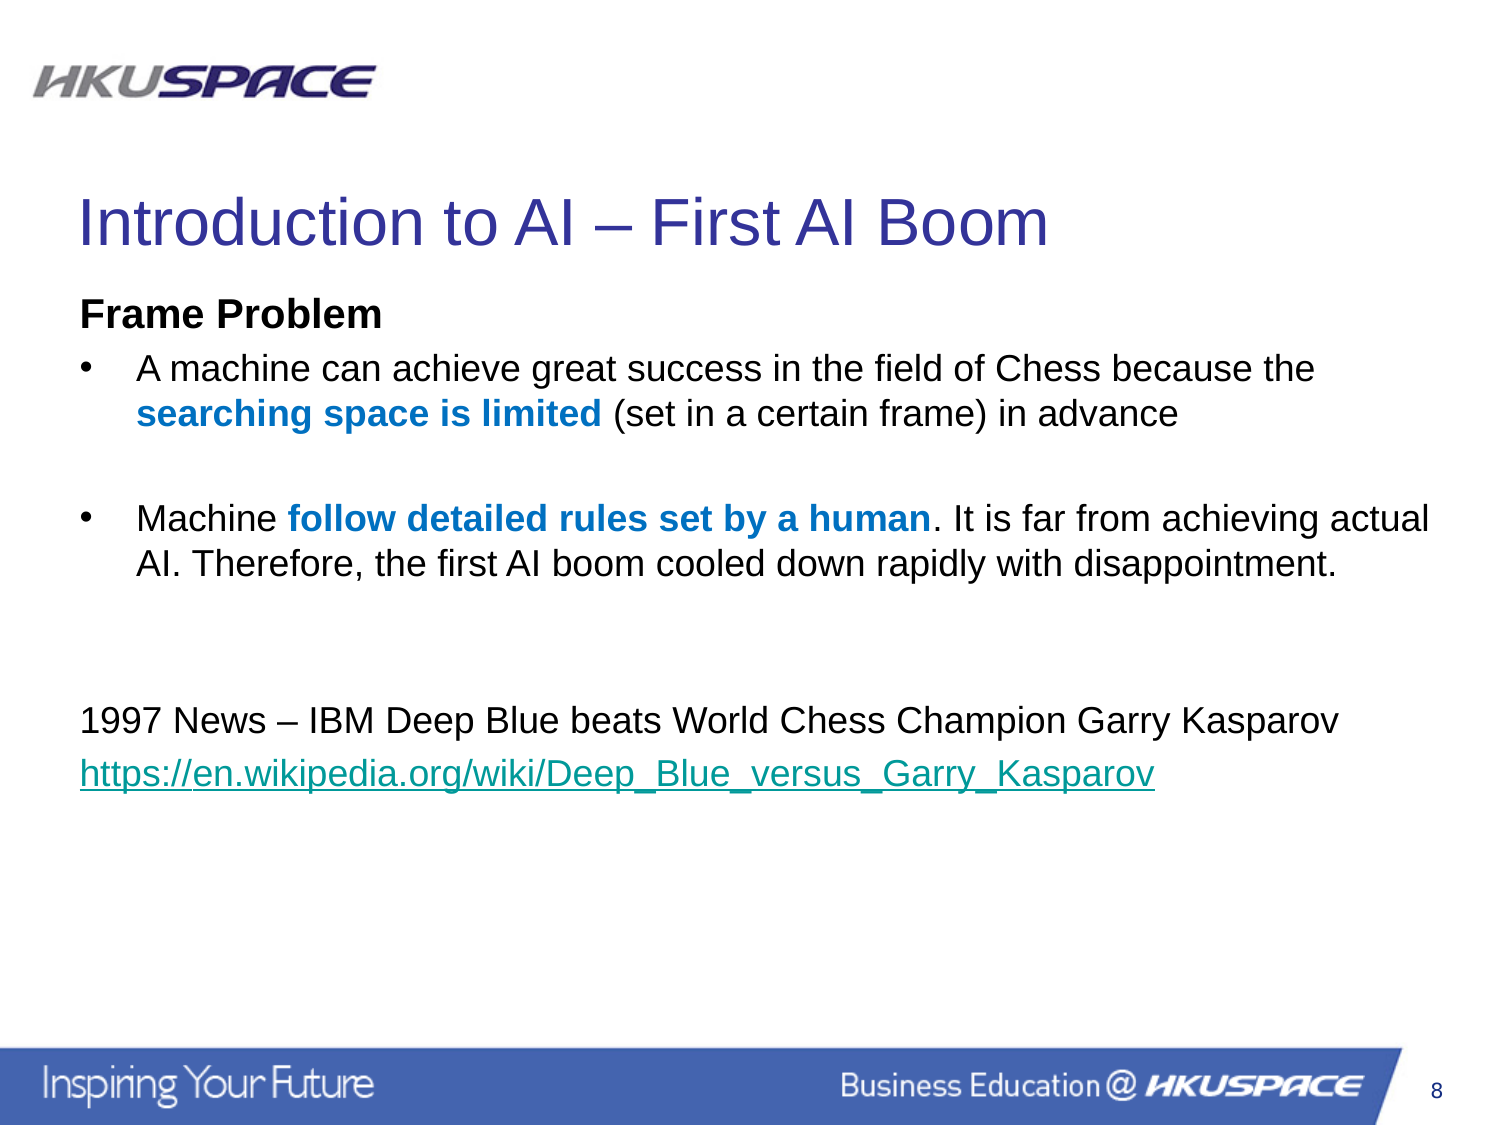

Introduction to AI – First AI Boom
Frame Problem
A machine can achieve great success in the field of Chess because the searching space is limited (set in a certain frame) in advance

Machine follow detailed rules set by a human. It is far from achieving actual AI. Therefore, the first AI boom cooled down rapidly with disappointment.

1997 News – IBM Deep Blue beats World Chess Champion Garry Kasparov
https://en.wikipedia.org/wiki/Deep_Blue_versus_Garry_Kasparov

8